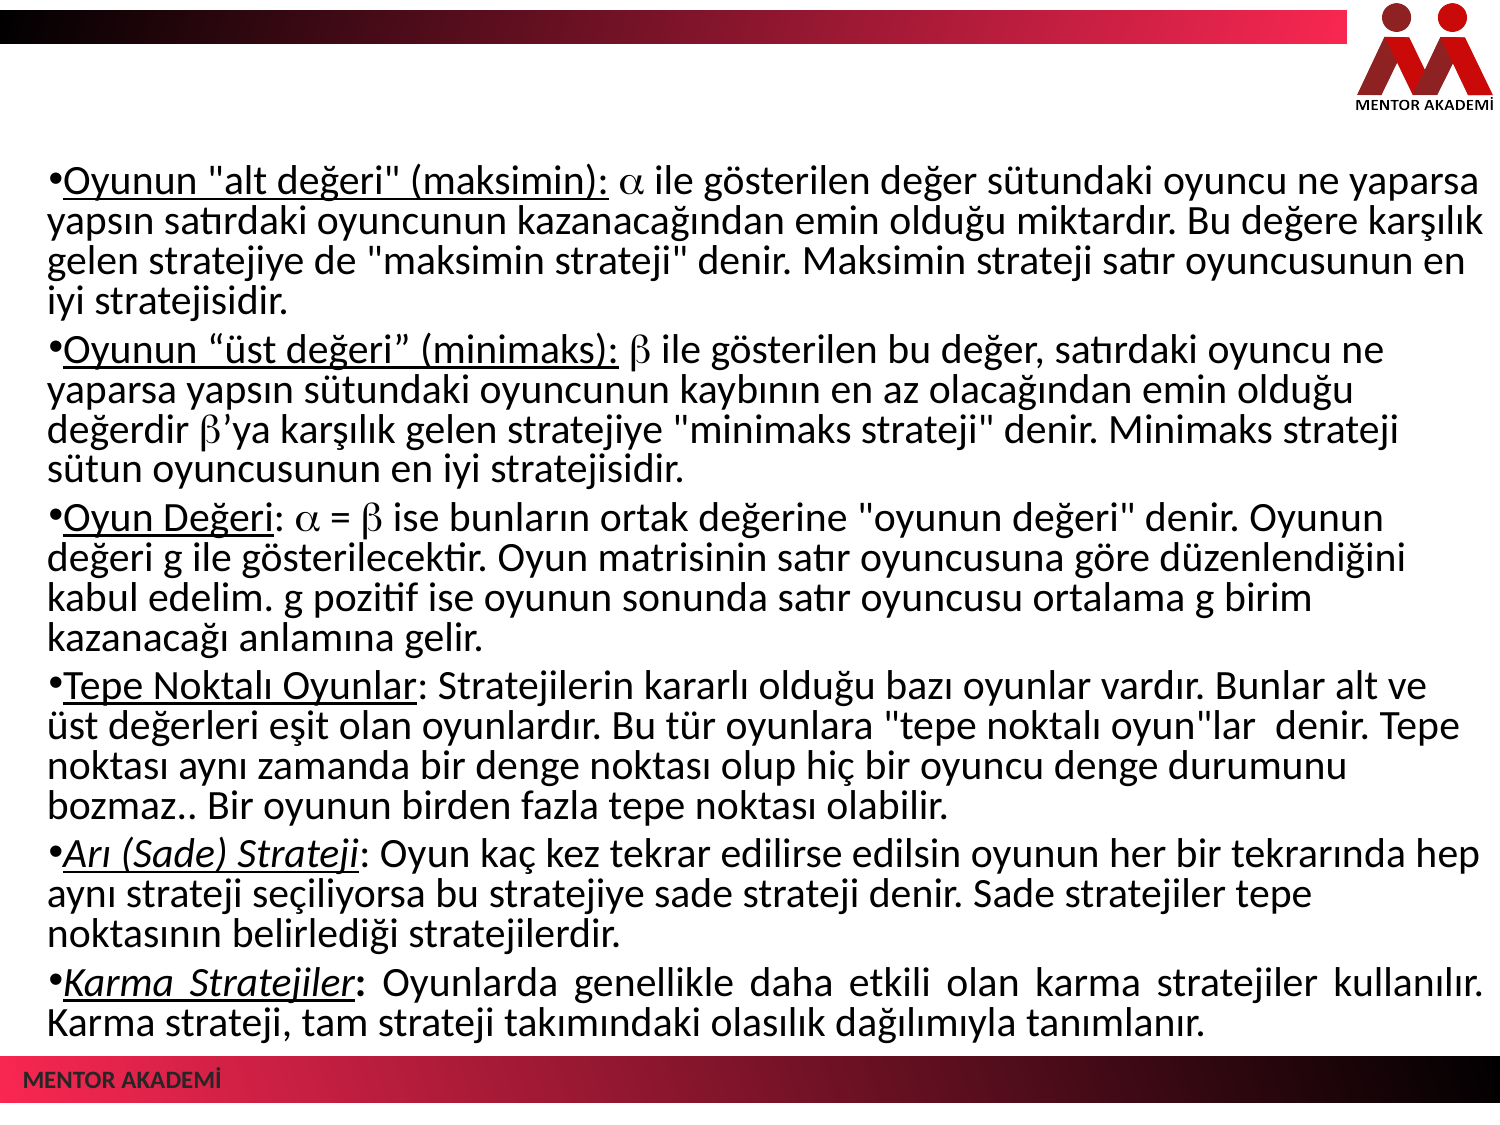

Oyunun "alt değeri" (maksimin): α ile gösterilen değer sütundaki oyuncu ne yaparsa yapsın satırdaki oyuncunun kazanacağından emin olduğu miktardır. Bu değere karşılık gelen stratejiye de "maksimin strateji" denir. Maksimin strateji satır oyuncusunun en iyi stratejisidir.
Oyunun “üst değeri” (minimaks): β ile gösterilen bu değer, satırdaki oyuncu ne yaparsa yapsın sütundaki oyuncunun kaybının en az olacağından emin olduğu değerdir β’ya karşılık gelen stratejiye "minimaks strateji" denir. Minimaks strateji sütun oyuncusunun en iyi stratejisidir.
Oyun Değeri: α = β ise bunların ortak değerine "oyunun değeri" denir. Oyunun değeri g ile gösterilecektir. Oyun matrisinin satır oyuncusuna göre düzenlendiğini kabul edelim. g pozitif ise oyunun sonunda satır oyuncusu ortalama g birim kazanacağı anlamına gelir.
Tepe Noktalı Oyunlar: Stratejilerin kararlı olduğu bazı oyunlar vardır. Bunlar alt ve üst değerleri eşit olan oyunlardır. Bu tür oyunlara "tepe noktalı oyun"lar  denir. Tepe noktası aynı zamanda bir denge noktası olup hiç bir oyuncu denge durumunu bozmaz.. Bir oyunun birden fazla tepe noktası olabilir.
Arı (Sade) Strateji: Oyun kaç kez tekrar edilirse edilsin oyunun her bir tekrarında hep aynı strateji seçiliyorsa bu stratejiye sade strateji denir. Sade stratejiler tepe noktasının belirlediği stratejilerdir.
Karma Stratejiler: Oyunlarda genellikle daha etkili olan karma stratejiler kullanılır. Karma strateji, tam strateji takımındaki olasılık dağılımıyla tanımlanır.